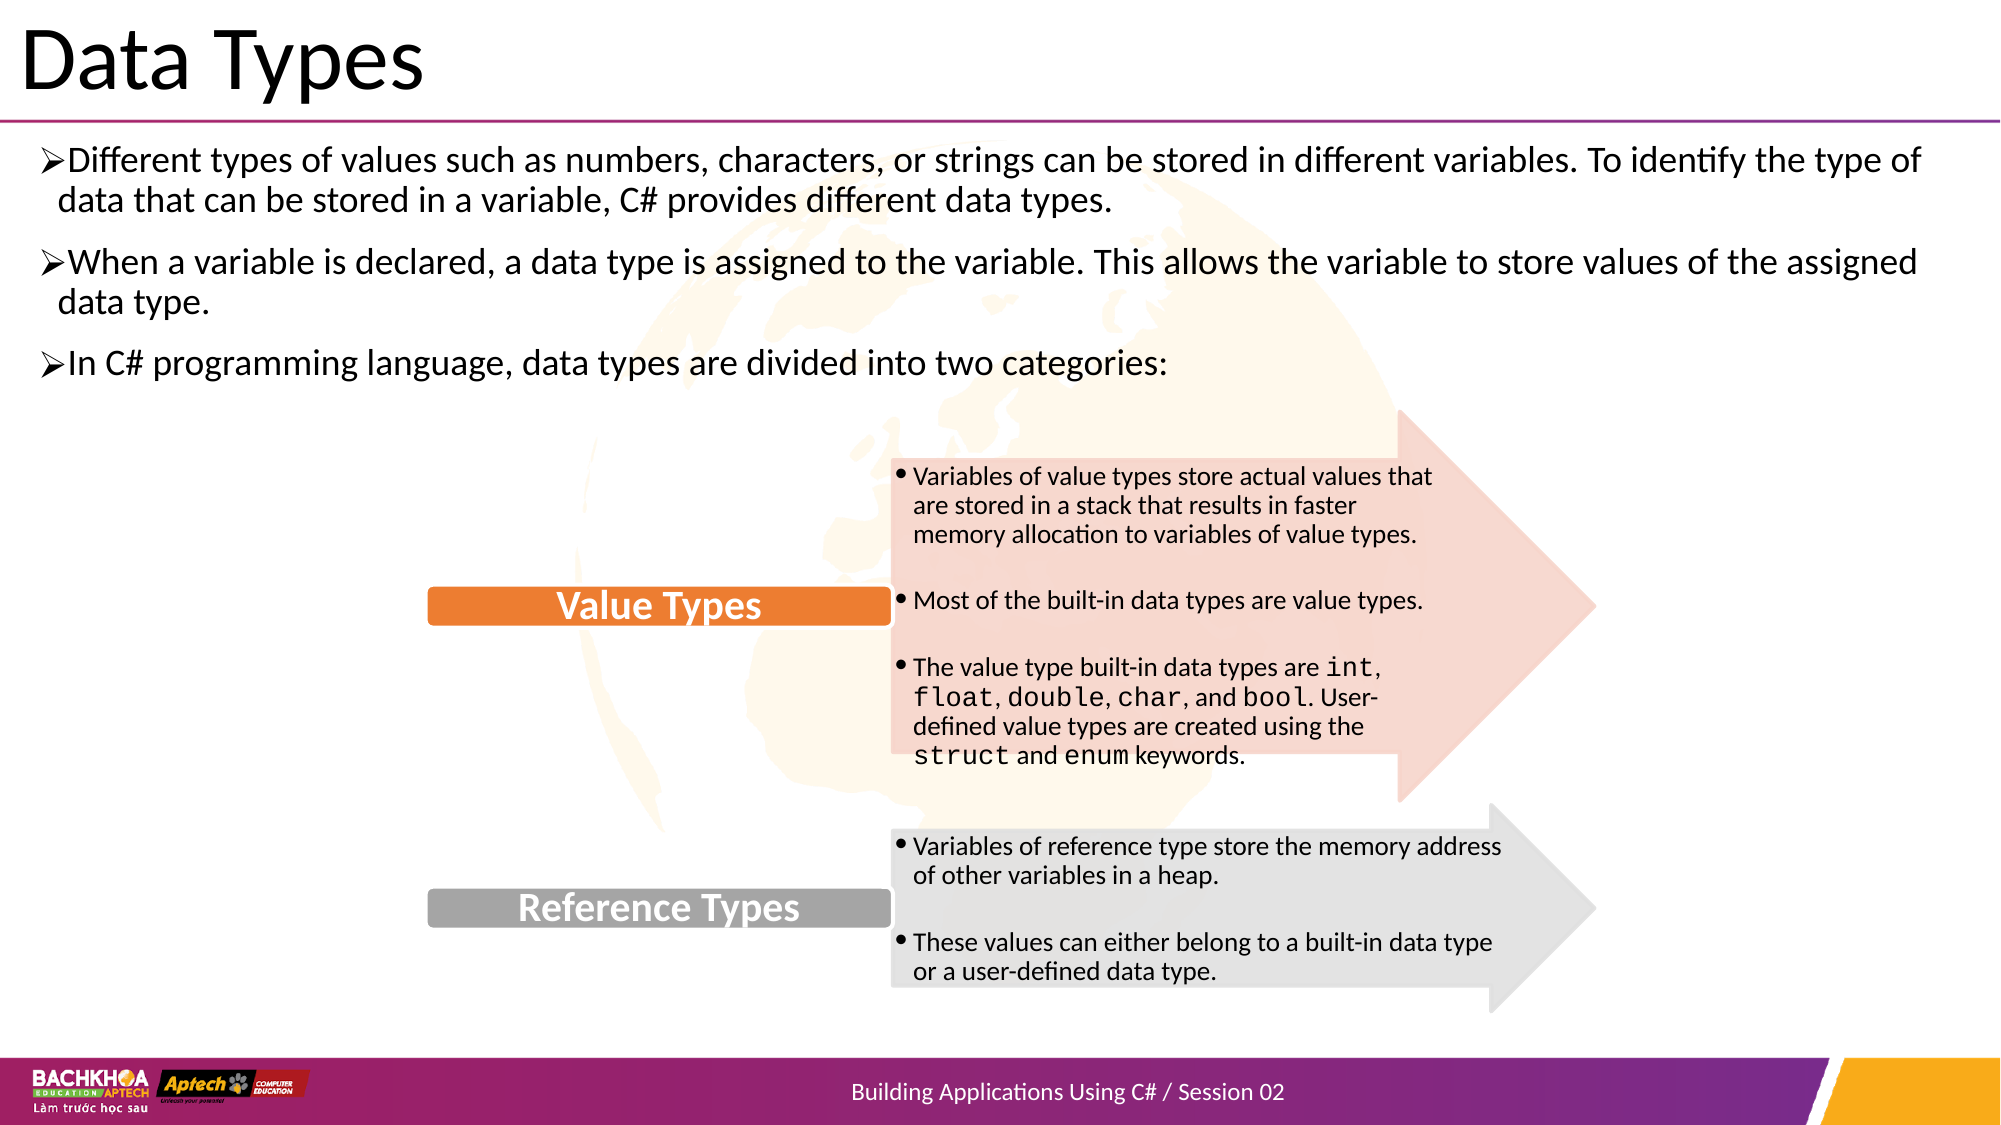

# Data Types
Different types of values such as numbers, characters, or strings can be stored in different variables. To identify the type of data that can be stored in a variable, C# provides different data types.
When a variable is declared, a data type is assigned to the variable. This allows the variable to store values of the assigned data type.
In C# programming language, data types are divided into two categories:

Variables of value types store actual values that are stored in a stack that results in faster memory allocation to variables of value types.

Most of the built-in data types are value types.

The value type built-in data types are int, float, double, char, and bool. User-defined value types are created using the struct and enum keywords.

Value Types

Variables of reference type store the memory address of other variables in a heap.

These values can either belong to a built-in data type or a user-defined data type.

Reference Types
Building Applications Using C# / Session 02